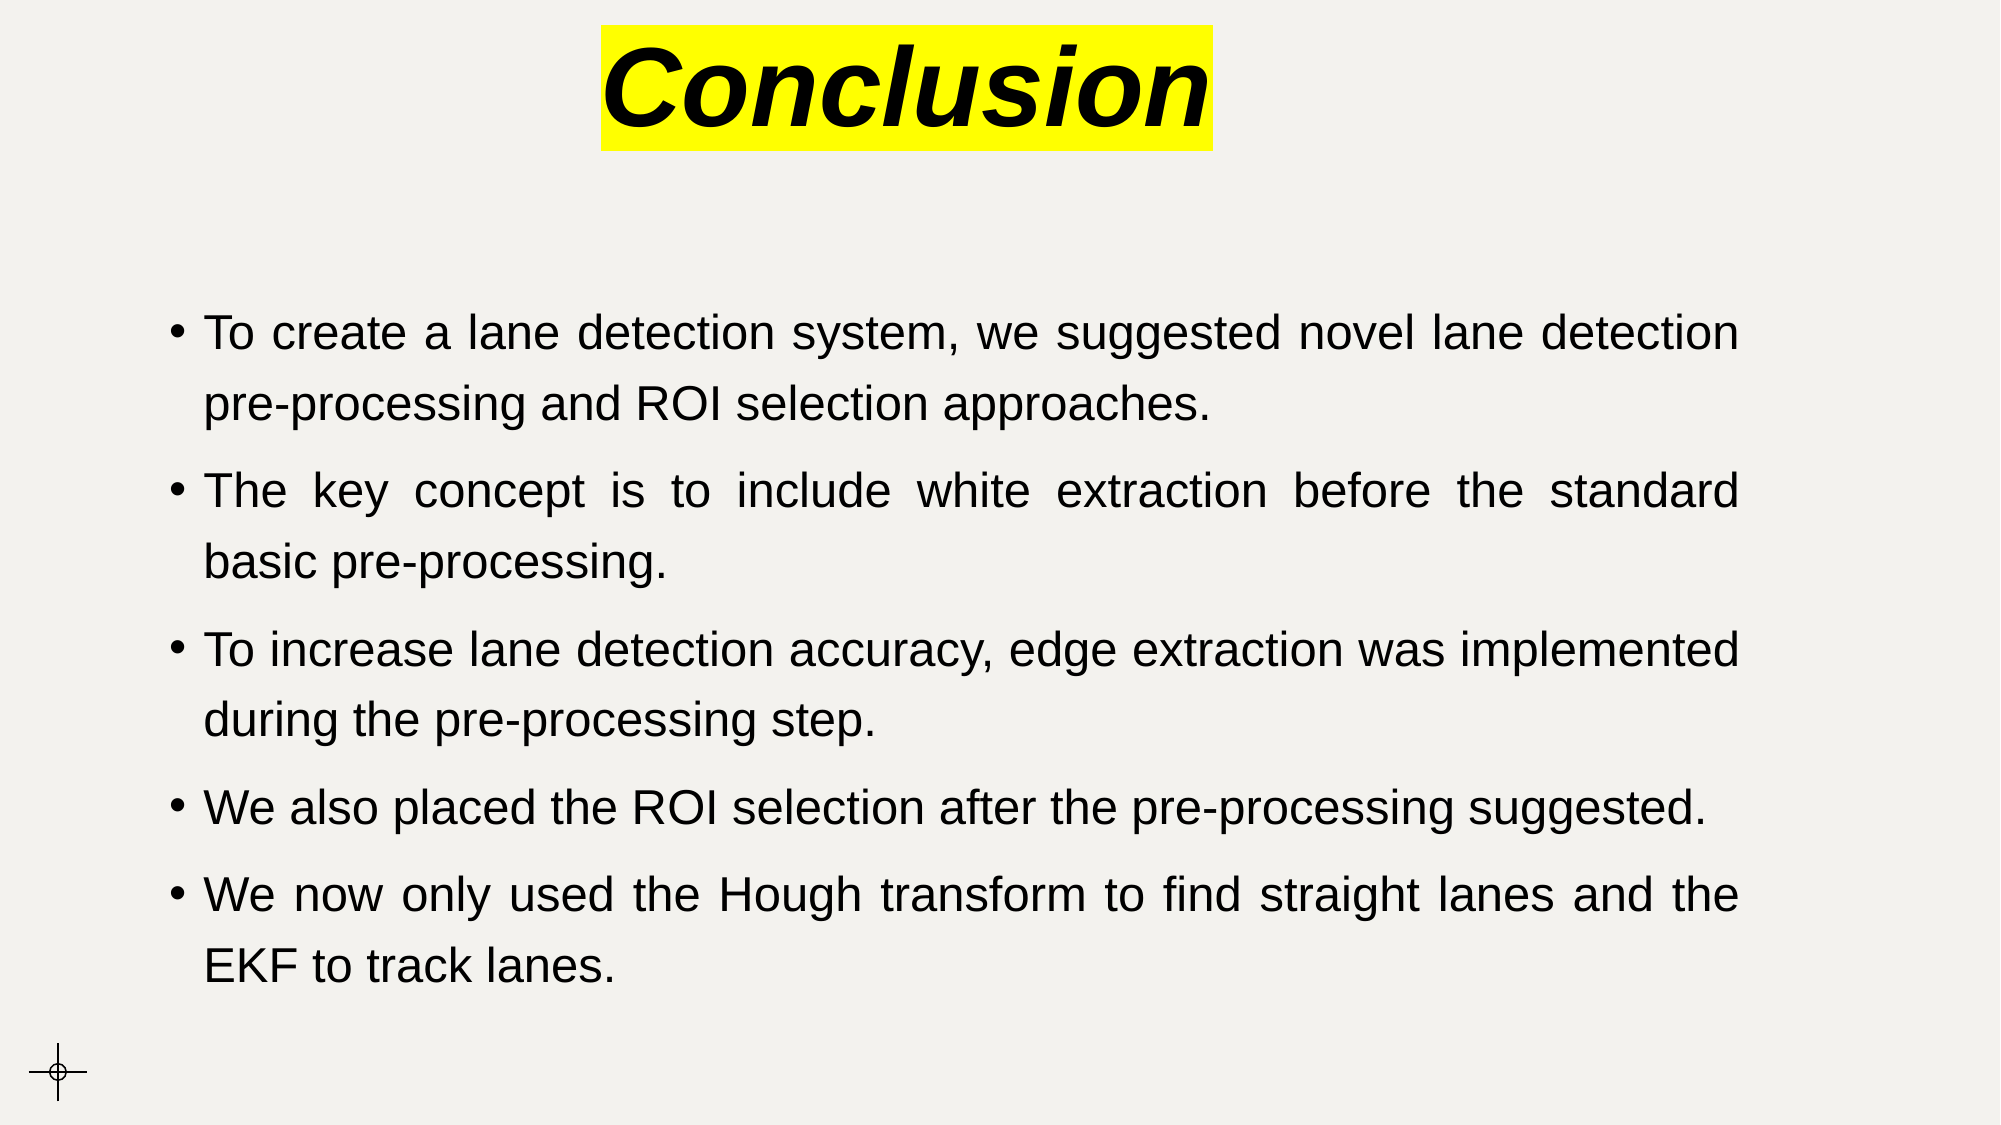

# Conclusion
To create a lane detection system, we suggested novel lane detection pre-processing and ROI selection approaches.
The key concept is to include white extraction before the standard basic pre-processing.
To increase lane detection accuracy, edge extraction was implemented during the pre-processing step.
We also placed the ROI selection after the pre-processing suggested.
We now only used the Hough transform to find straight lanes and the EKF to track lanes.